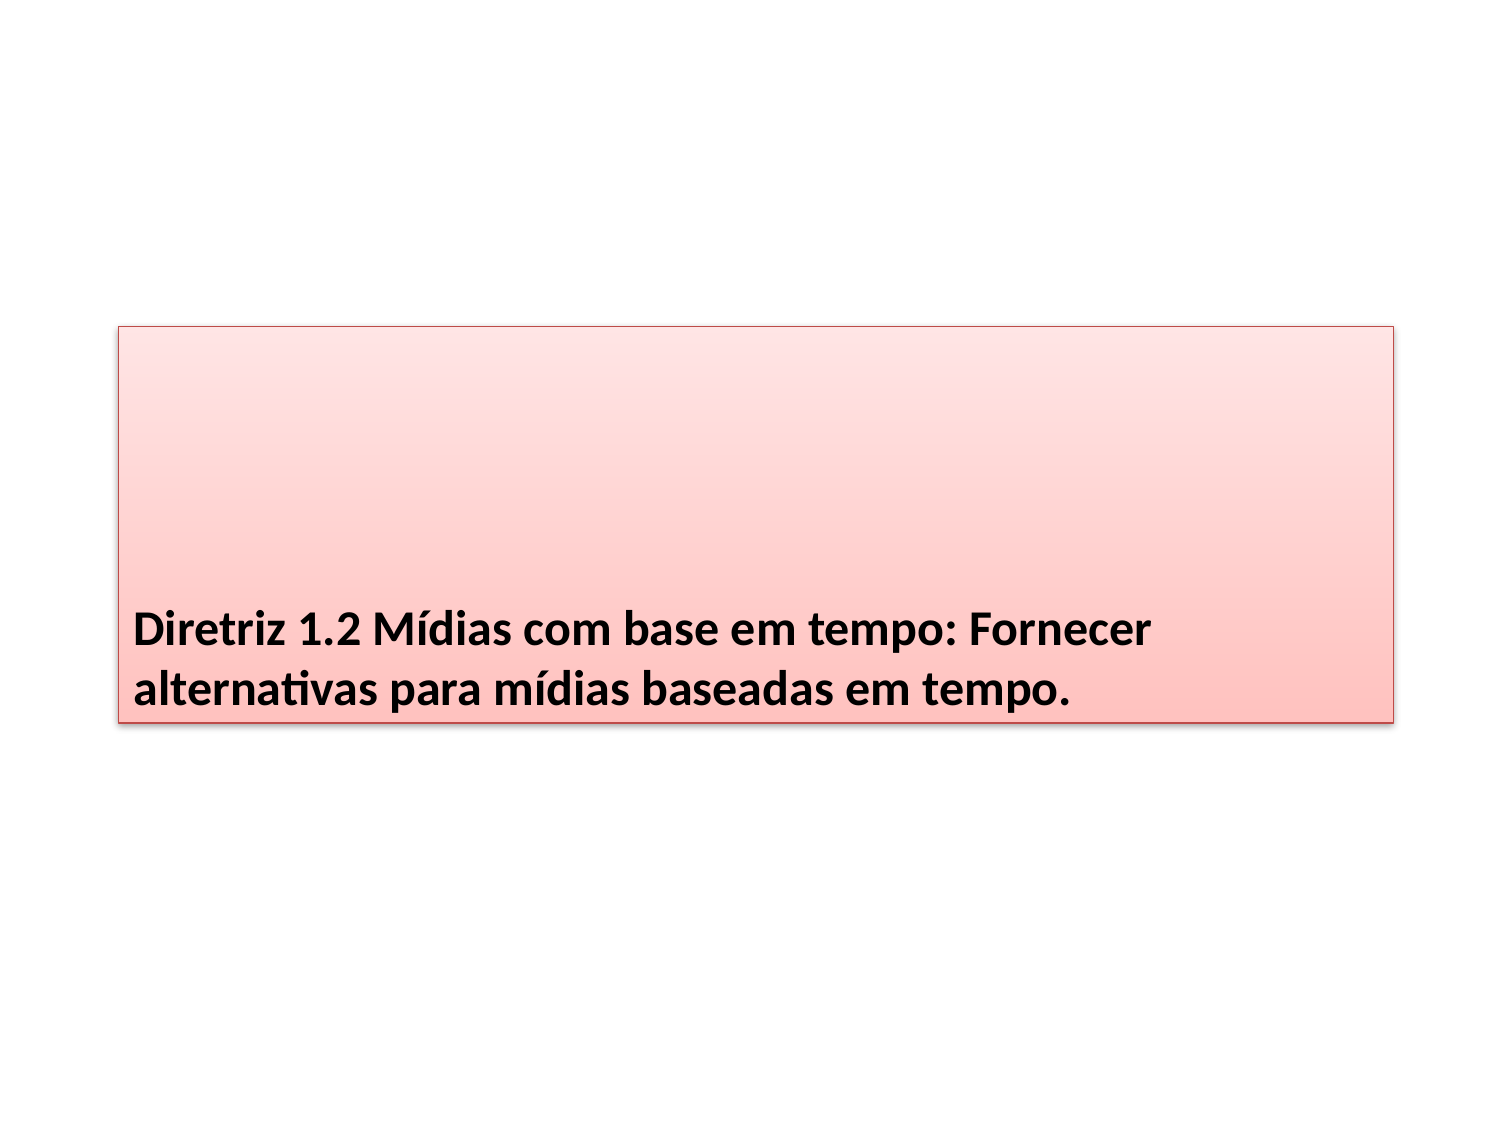

Diretriz 1.2 Mídias com base em tempo: Fornecer alternativas para mídias baseadas em tempo.
#